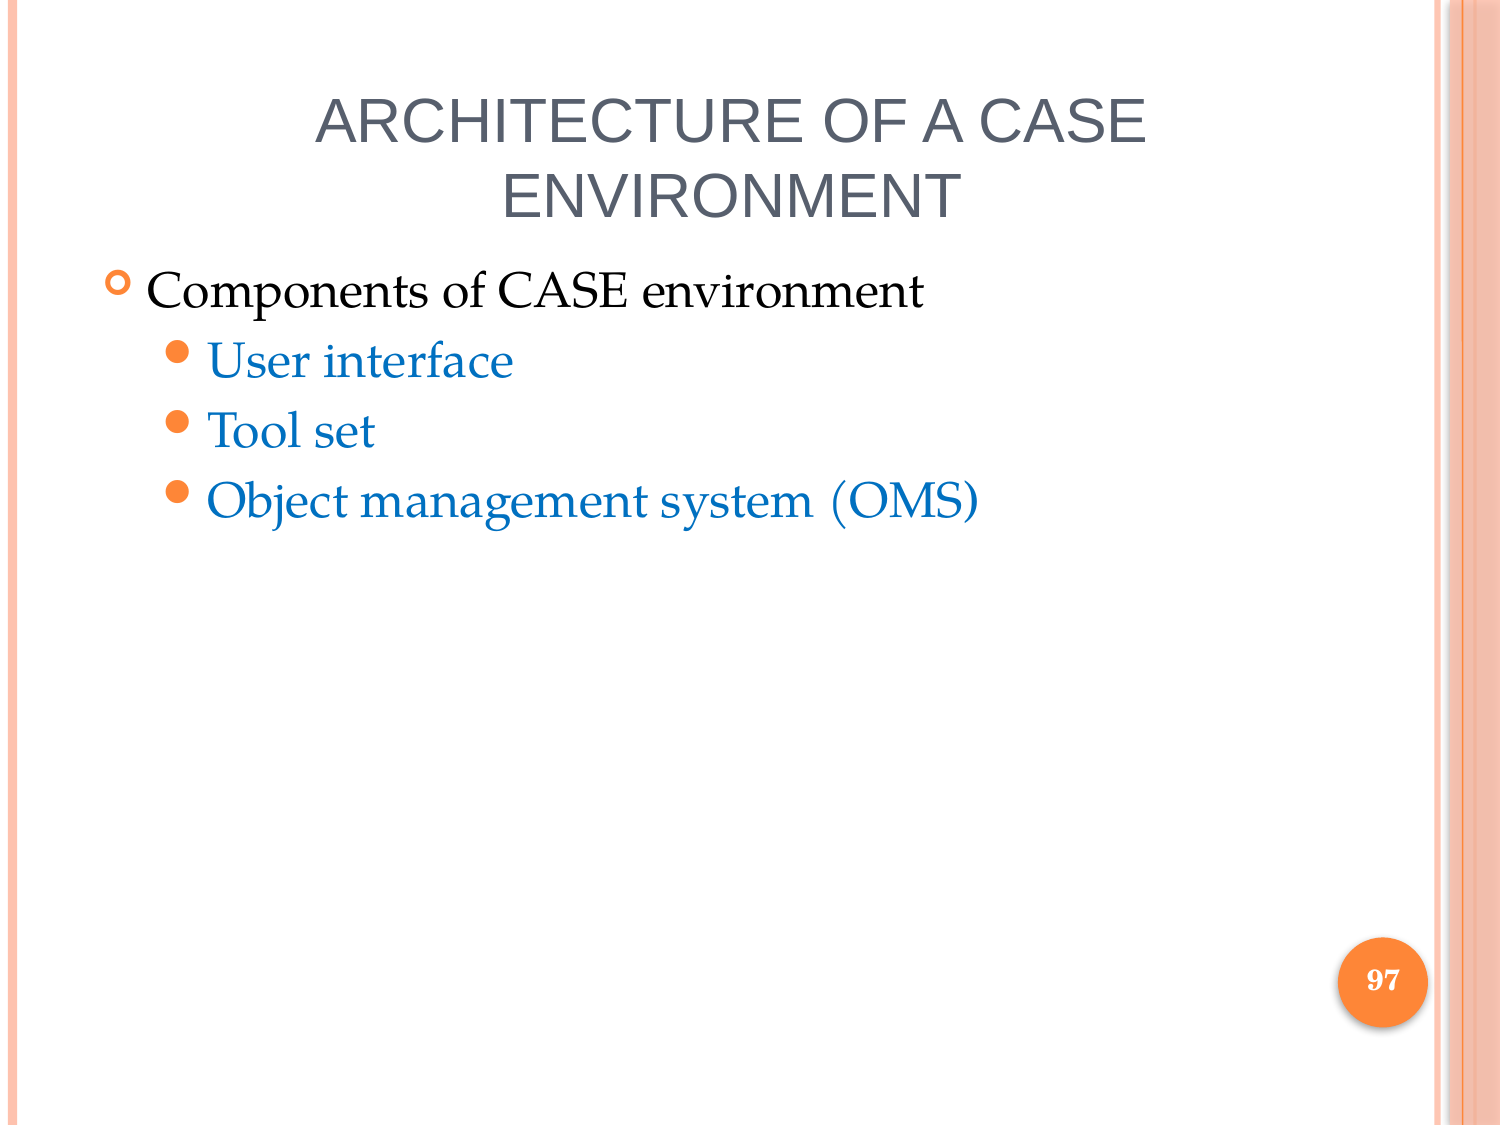

# Architecture of a CASE environment
Components of CASE environment
User interface
Tool set
Object management system (OMS)
97